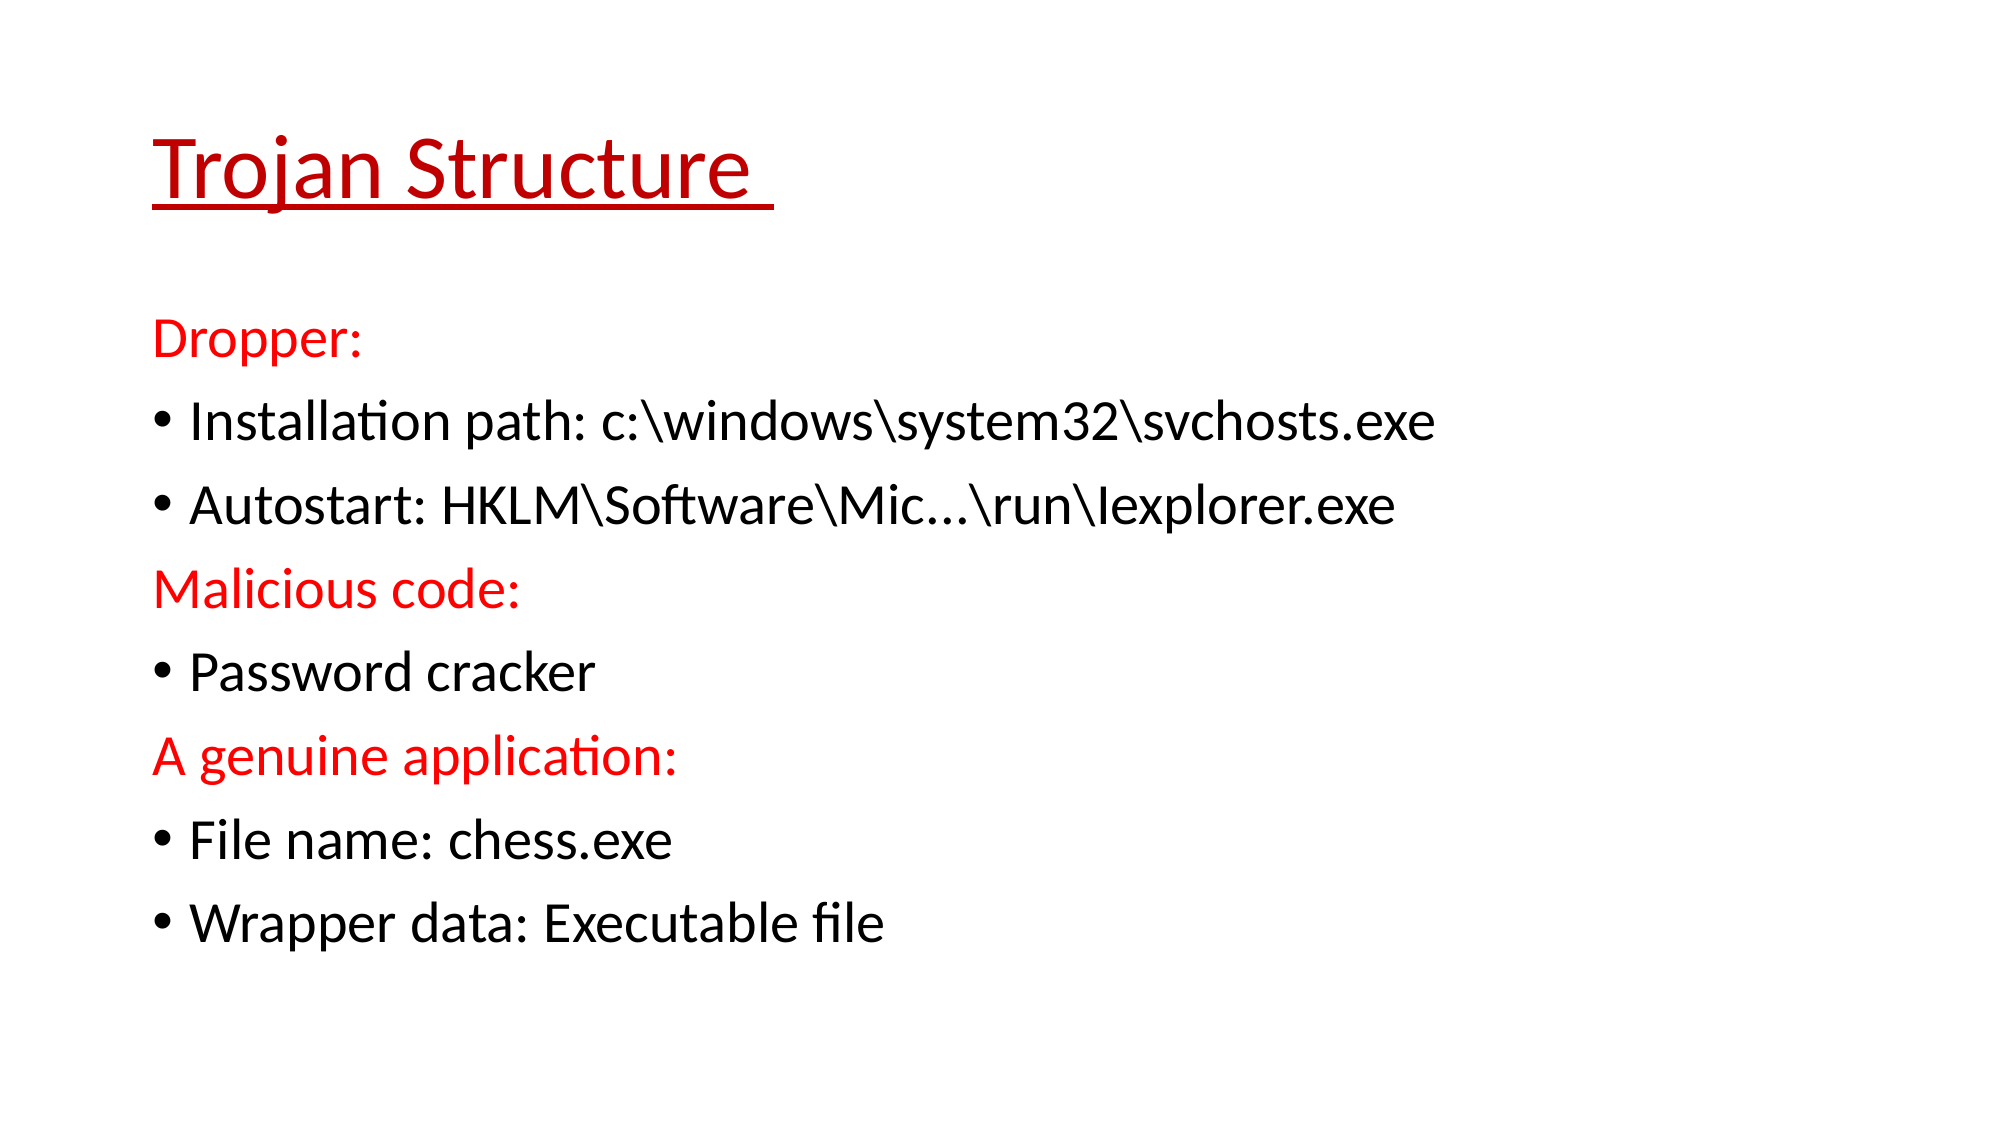

# Trojan Structure
Dropper:
Installation path: c:\windows\system32\svchosts.exe
Autostart: HKLM\Software\Mic...\run\Iexplorer.exe
Malicious code:
Password cracker
A genuine application:
File name: chess.exe
Wrapper data: Executable file